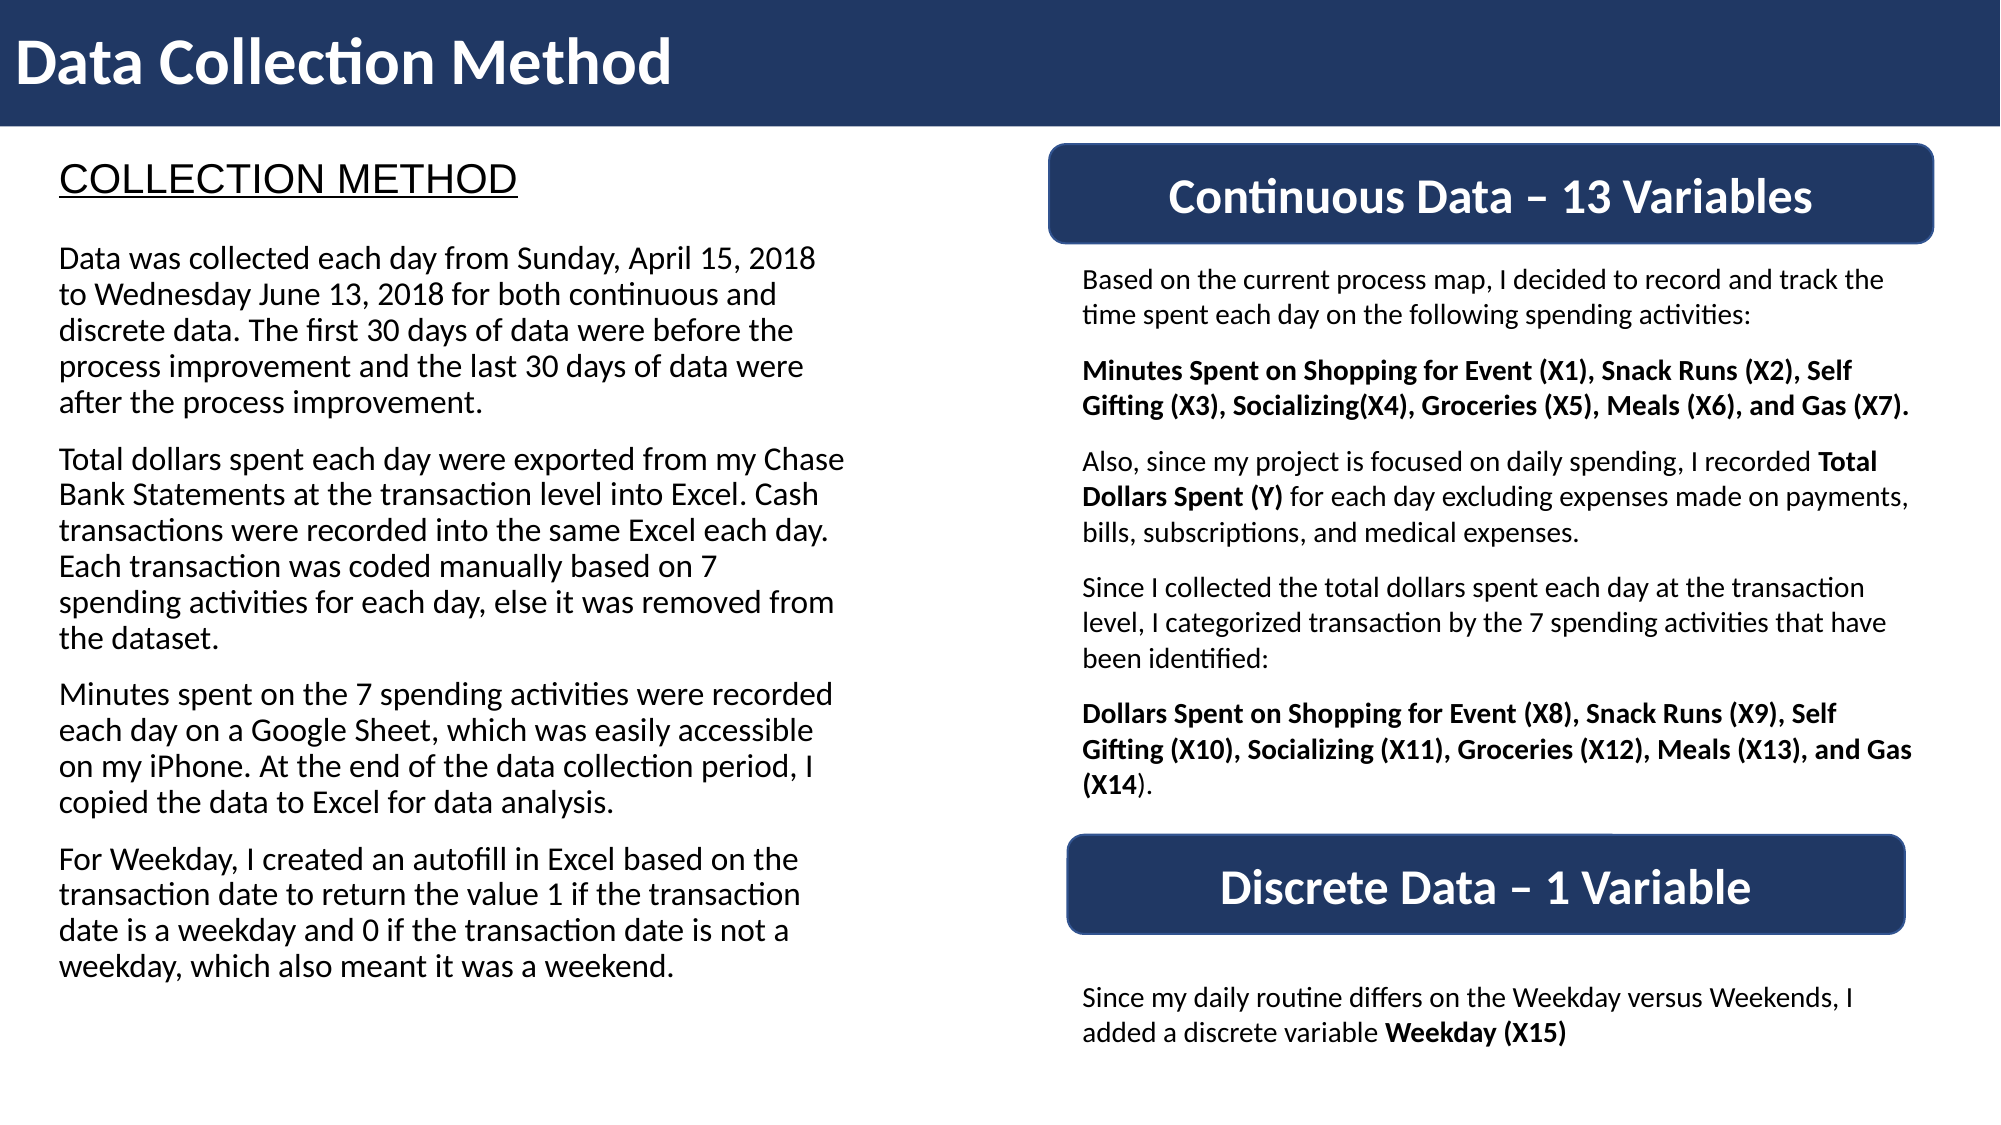

Data Collection Method
# Data Collection Method
COLLECTION METHOD
Continuous Data – 13 Variables
Data was collected each day from Sunday, April 15, 2018 to Wednesday June 13, 2018 for both continuous and discrete data. The first 30 days of data were before the process improvement and the last 30 days of data were after the process improvement.
Total dollars spent each day were exported from my Chase Bank Statements at the transaction level into Excel. Cash transactions were recorded into the same Excel each day. Each transaction was coded manually based on 7 spending activities for each day, else it was removed from the dataset.
Minutes spent on the 7 spending activities were recorded each day on a Google Sheet, which was easily accessible on my iPhone. At the end of the data collection period, I copied the data to Excel for data analysis.
For Weekday, I created an autofill in Excel based on the transaction date to return the value 1 if the transaction date is a weekday and 0 if the transaction date is not a weekday, which also meant it was a weekend.
Based on the current process map, I decided to record and track the time spent each day on the following spending activities:
Minutes Spent on Shopping for Event (X1), Snack Runs (X2), Self Gifting (X3), Socializing(X4), Groceries (X5), Meals (X6), and Gas (X7).
Also, since my project is focused on daily spending, I recorded Total Dollars Spent (Y) for each day excluding expenses made on payments, bills, subscriptions, and medical expenses.
Since I collected the total dollars spent each day at the transaction level, I categorized transaction by the 7 spending activities that have been identified:
Dollars Spent on Shopping for Event (X8), Snack Runs (X9), Self Gifting (X10), Socializing (X11), Groceries (X12), Meals (X13), and Gas (X14).

Discrete Data – 1 Variable
Since my daily routine differs on the Weekday versus Weekends, I added a discrete variable Weekday (X15)